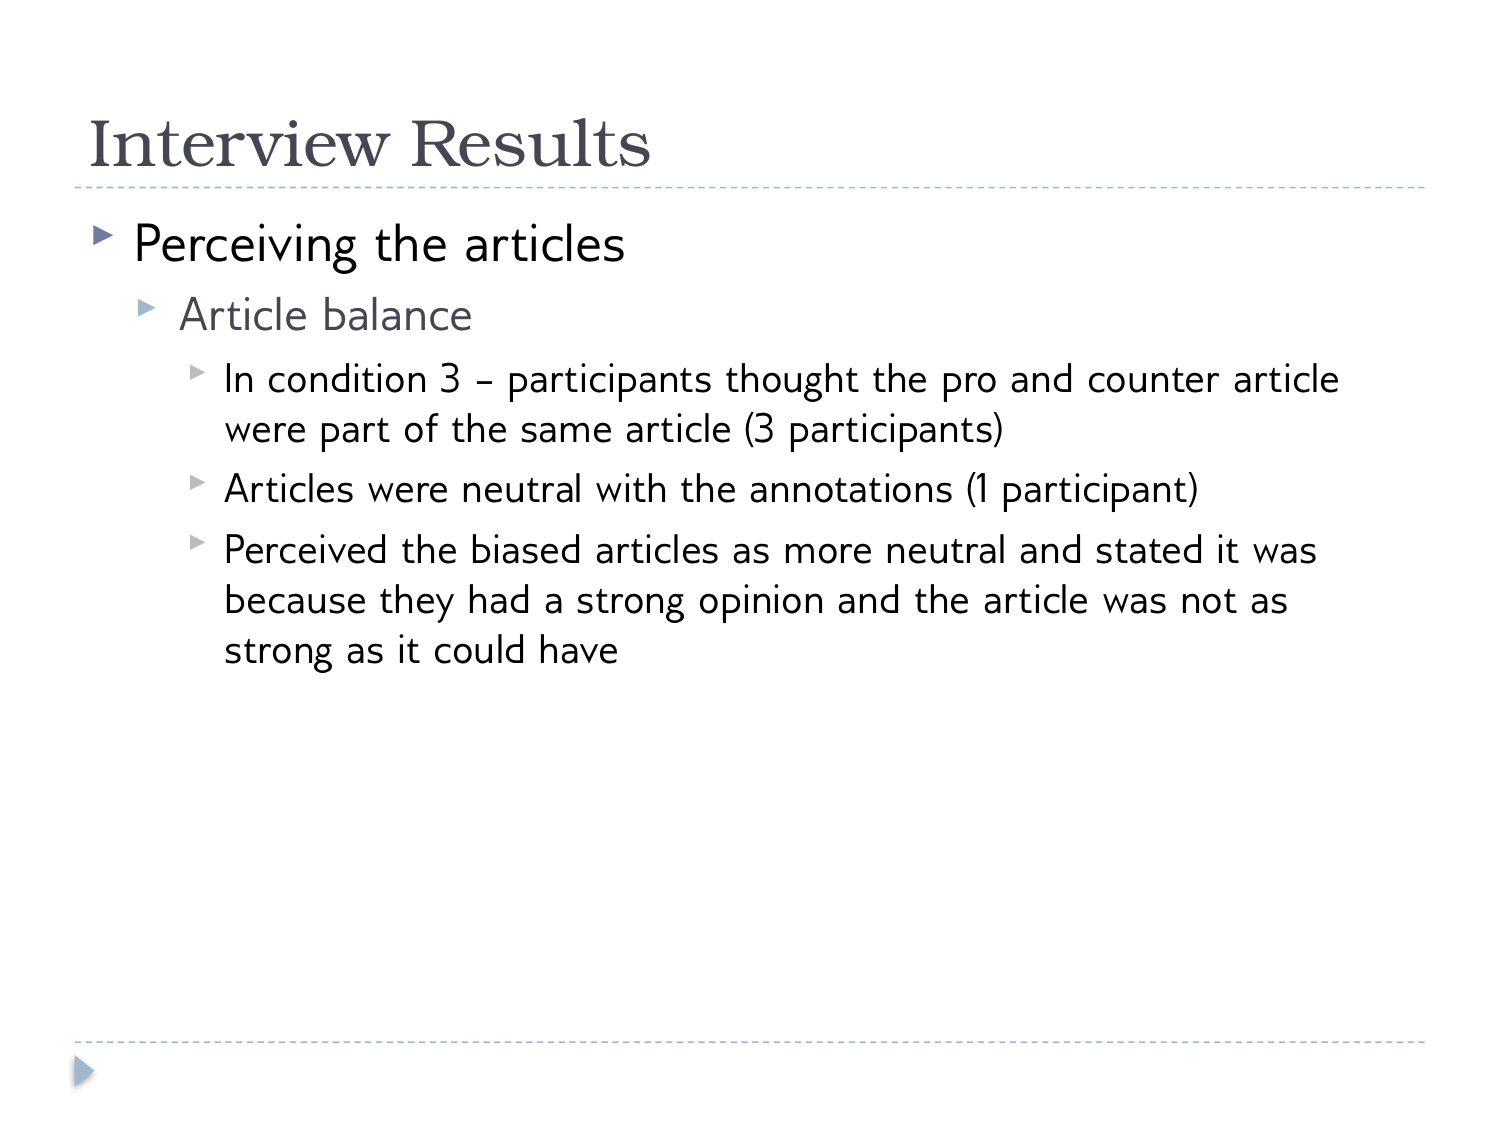

# Interview Results
Perceiving the articles
Article balance
In condition 3 – participants thought the pro and counter article were part of the same article (3 participants)
Articles were neutral with the annotations (1 participant)
Perceived the biased articles as more neutral and stated it was because they had a strong opinion and the article was not as strong as it could have